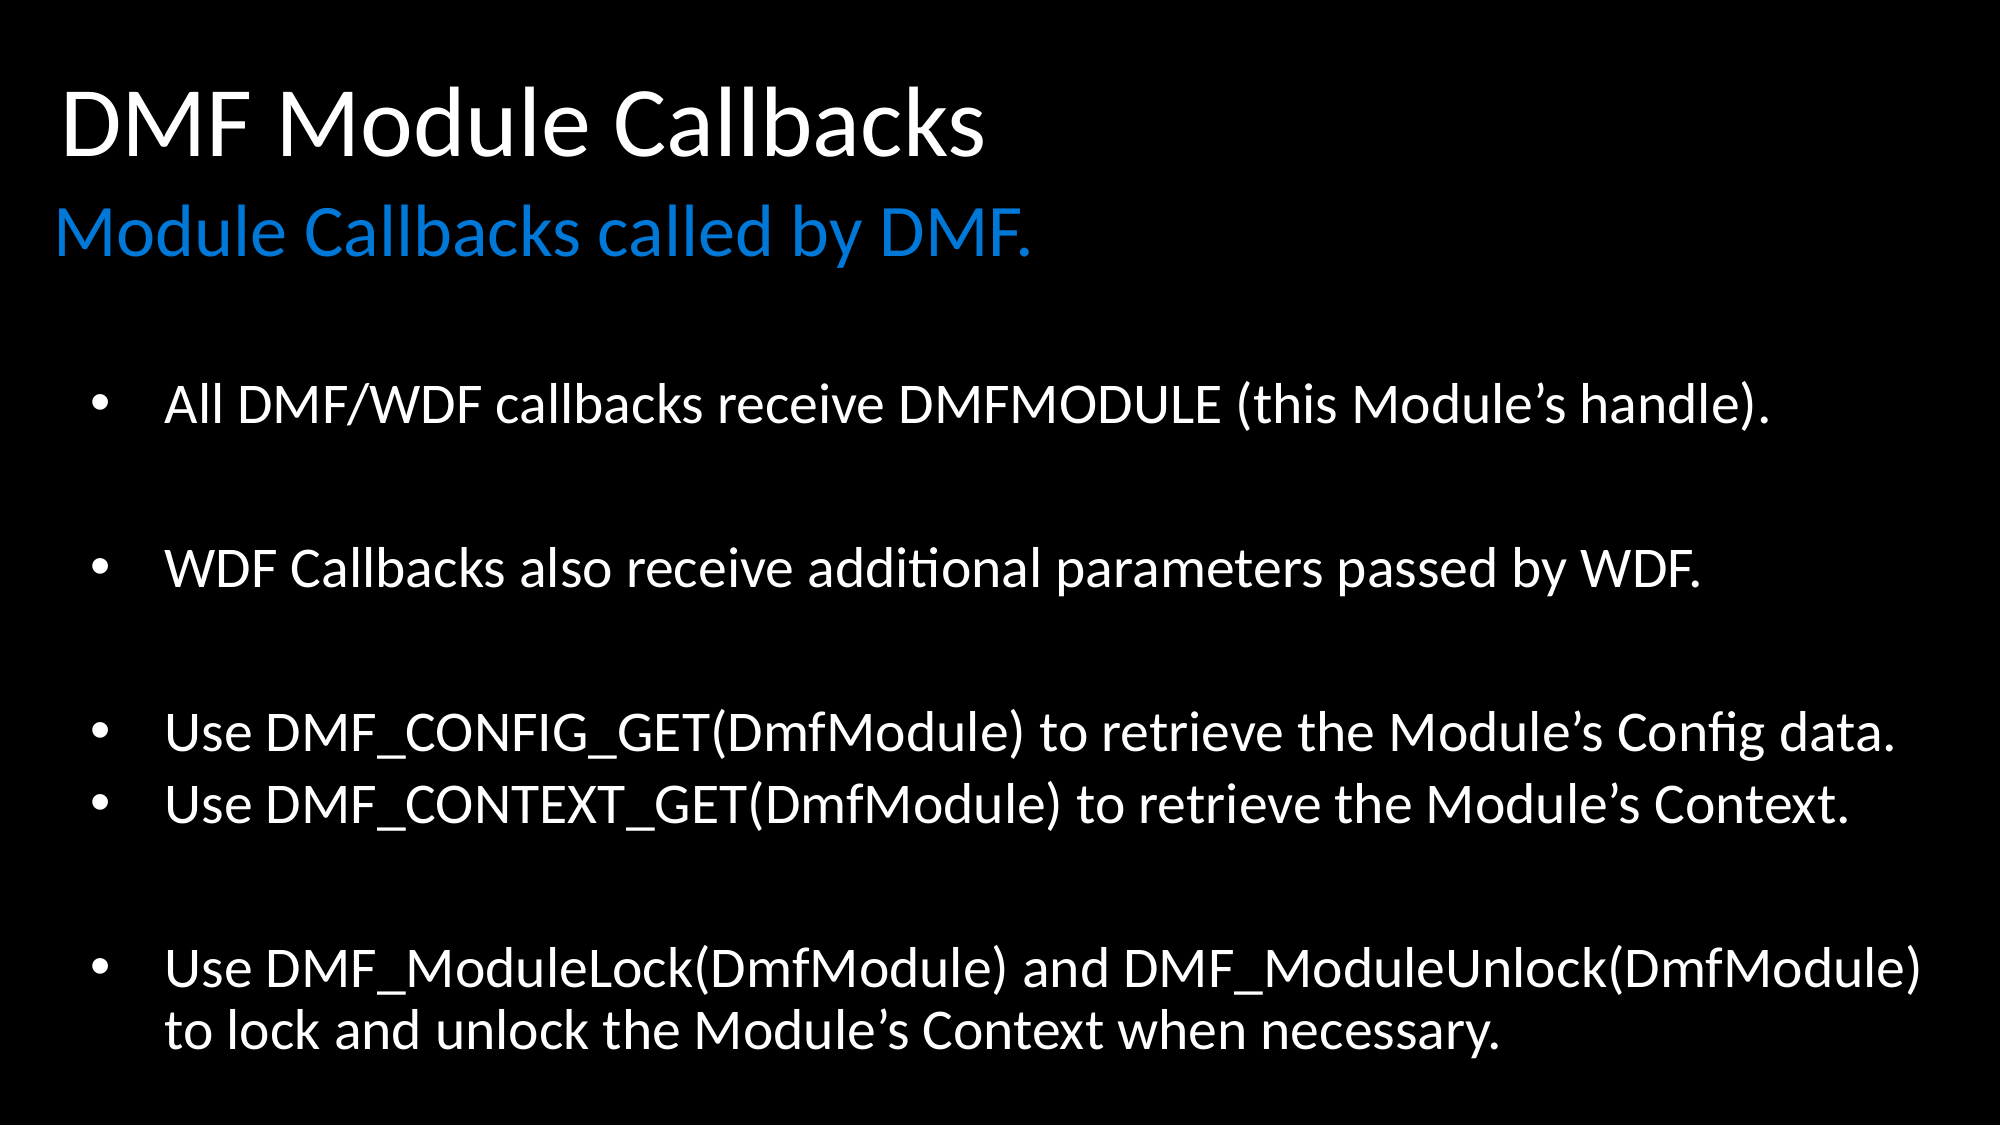

# DMF Module Callbacks
Module Callbacks called by DMF.

All DMF/WDF callbacks receive DMFMODULE (this Module’s handle).

WDF Callbacks also receive additional parameters passed by WDF.

Use DMF_CONFIG_GET(DmfModule) to retrieve the Module’s Config data.
Use DMF_CONTEXT_GET(DmfModule) to retrieve the Module’s Context.

Use DMF_ModuleLock(DmfModule) and DMF_ModuleUnlock(DmfModule) to lock and unlock the Module’s Context when necessary.